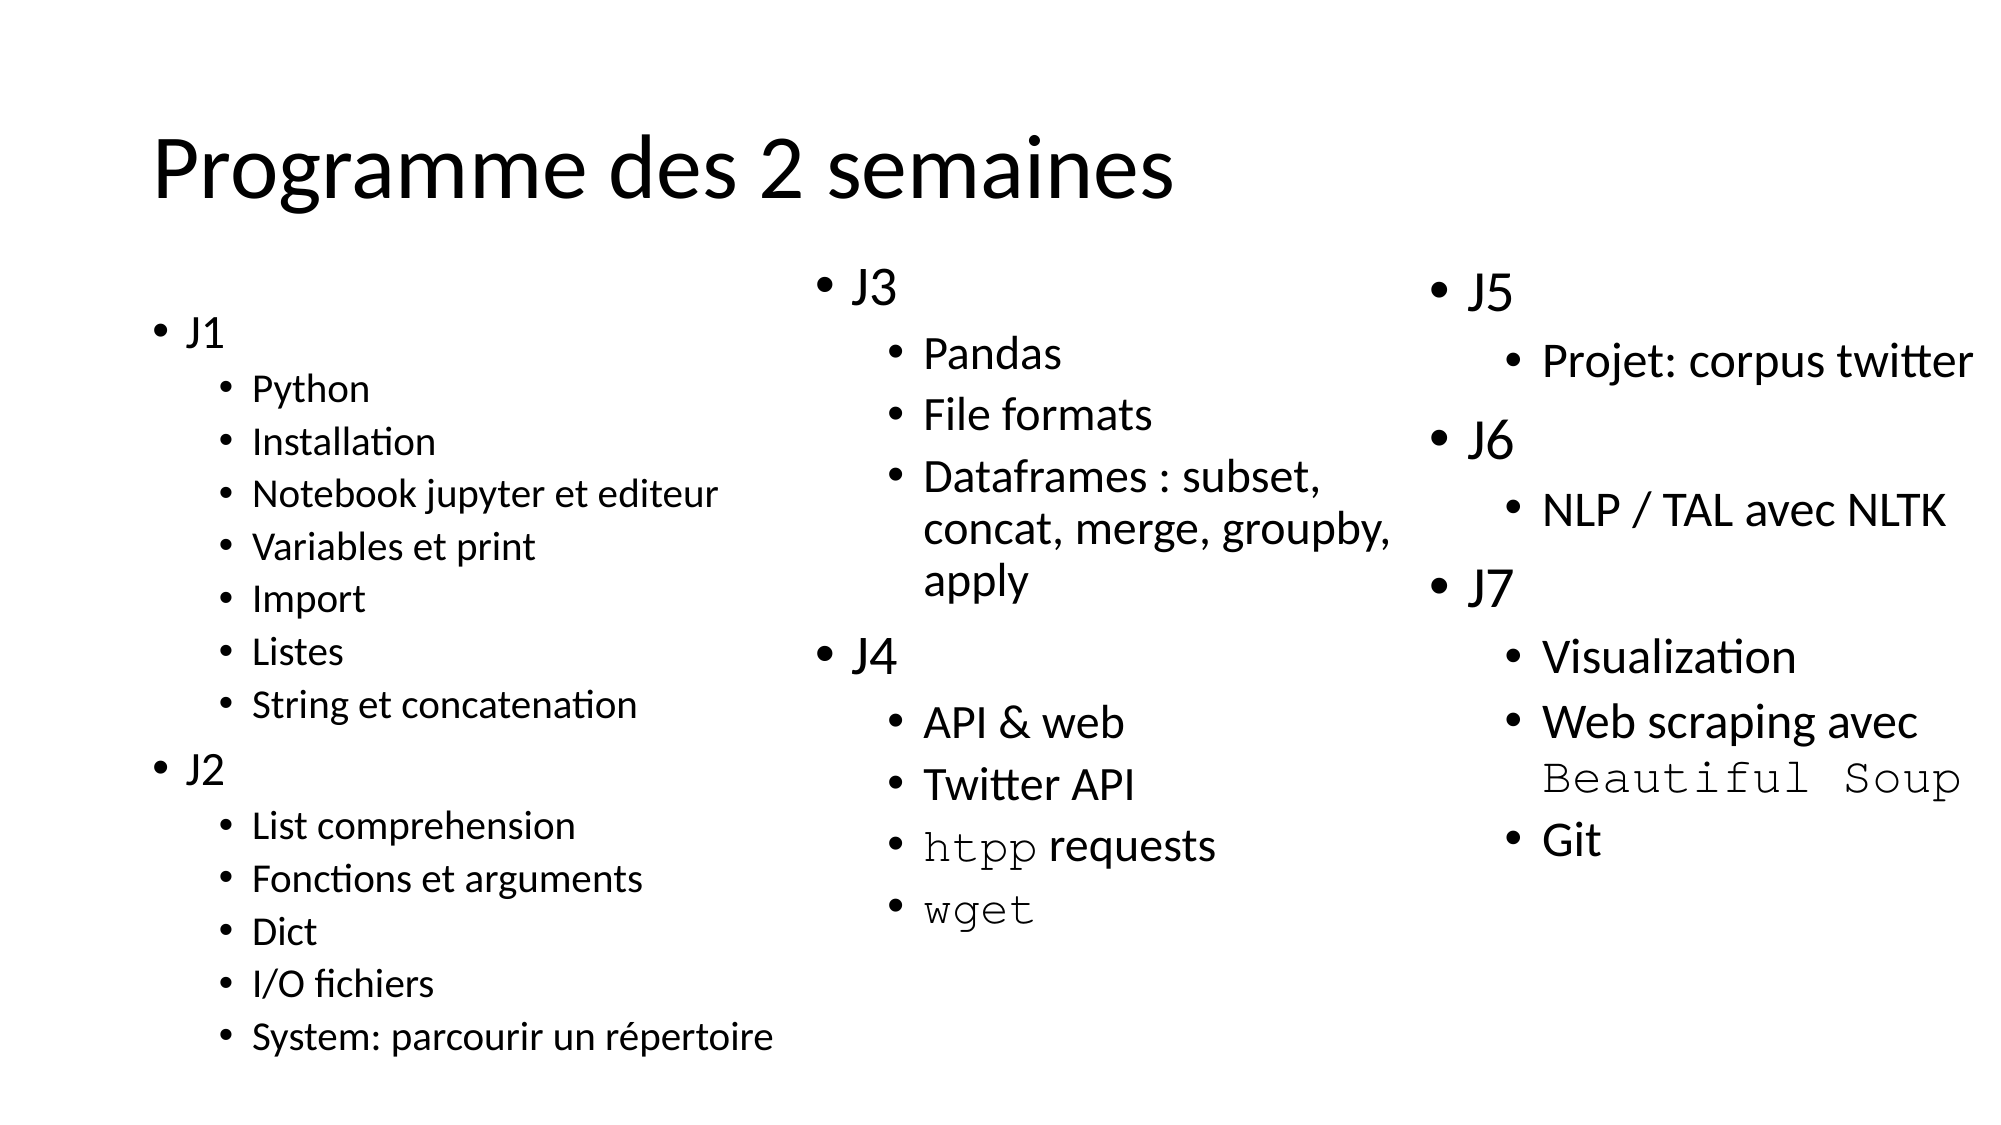

# Programme des 2 semaines
J3
Pandas
File formats
Dataframes : subset, concat, merge, groupby, apply
J4
API & web
Twitter API
htpp requests
wget
J5
Projet: corpus twitter
J6
NLP / TAL avec NLTK
J7
Visualization
Web scraping avec Beautiful Soup
Git
J1
Python
Installation
Notebook jupyter et editeur
Variables et print
Import
Listes
String et concatenation
J2
List comprehension
Fonctions et arguments
Dict
I/O fichiers
System: parcourir un répertoire